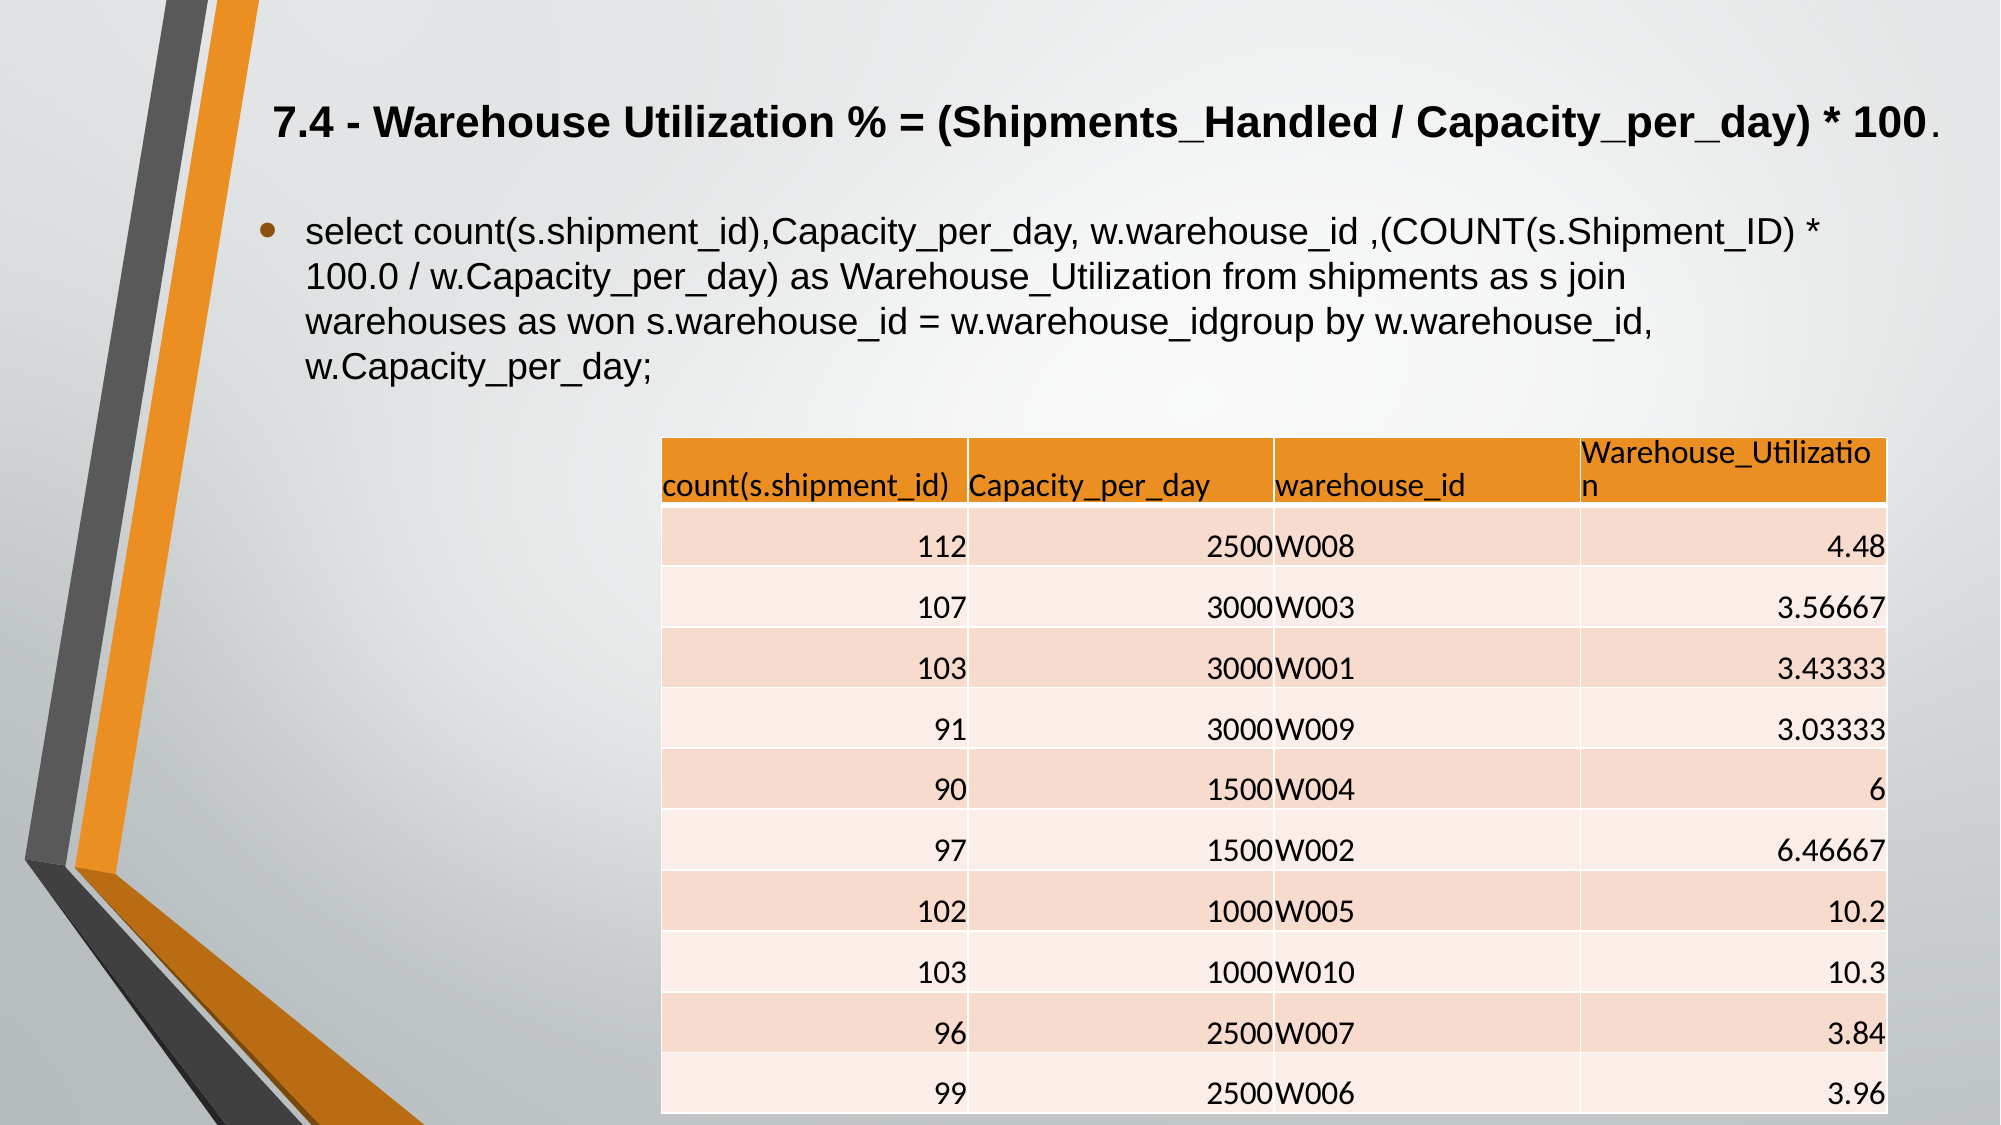

# 7.4 - Warehouse Utilization % = (Shipments_Handled / Capacity_per_day) * 100.
select count(s.shipment_id),Capacity_per_day, w.warehouse_id ,(COUNT(s.Shipment_ID) * 100.0 / w.Capacity_per_day) as Warehouse_Utilization from shipments as s join warehouses as won s.warehouse_id = w.warehouse_idgroup by w.warehouse_id, w.Capacity_per_day;
| count(s.shipment\_id) | Capacity\_per\_day | warehouse\_id | Warehouse\_Utilization |
| --- | --- | --- | --- |
| 112 | 2500 | W008 | 4.48 |
| 107 | 3000 | W003 | 3.56667 |
| 103 | 3000 | W001 | 3.43333 |
| 91 | 3000 | W009 | 3.03333 |
| 90 | 1500 | W004 | 6 |
| 97 | 1500 | W002 | 6.46667 |
| 102 | 1000 | W005 | 10.2 |
| 103 | 1000 | W010 | 10.3 |
| 96 | 2500 | W007 | 3.84 |
| 99 | 2500 | W006 | 3.96 |